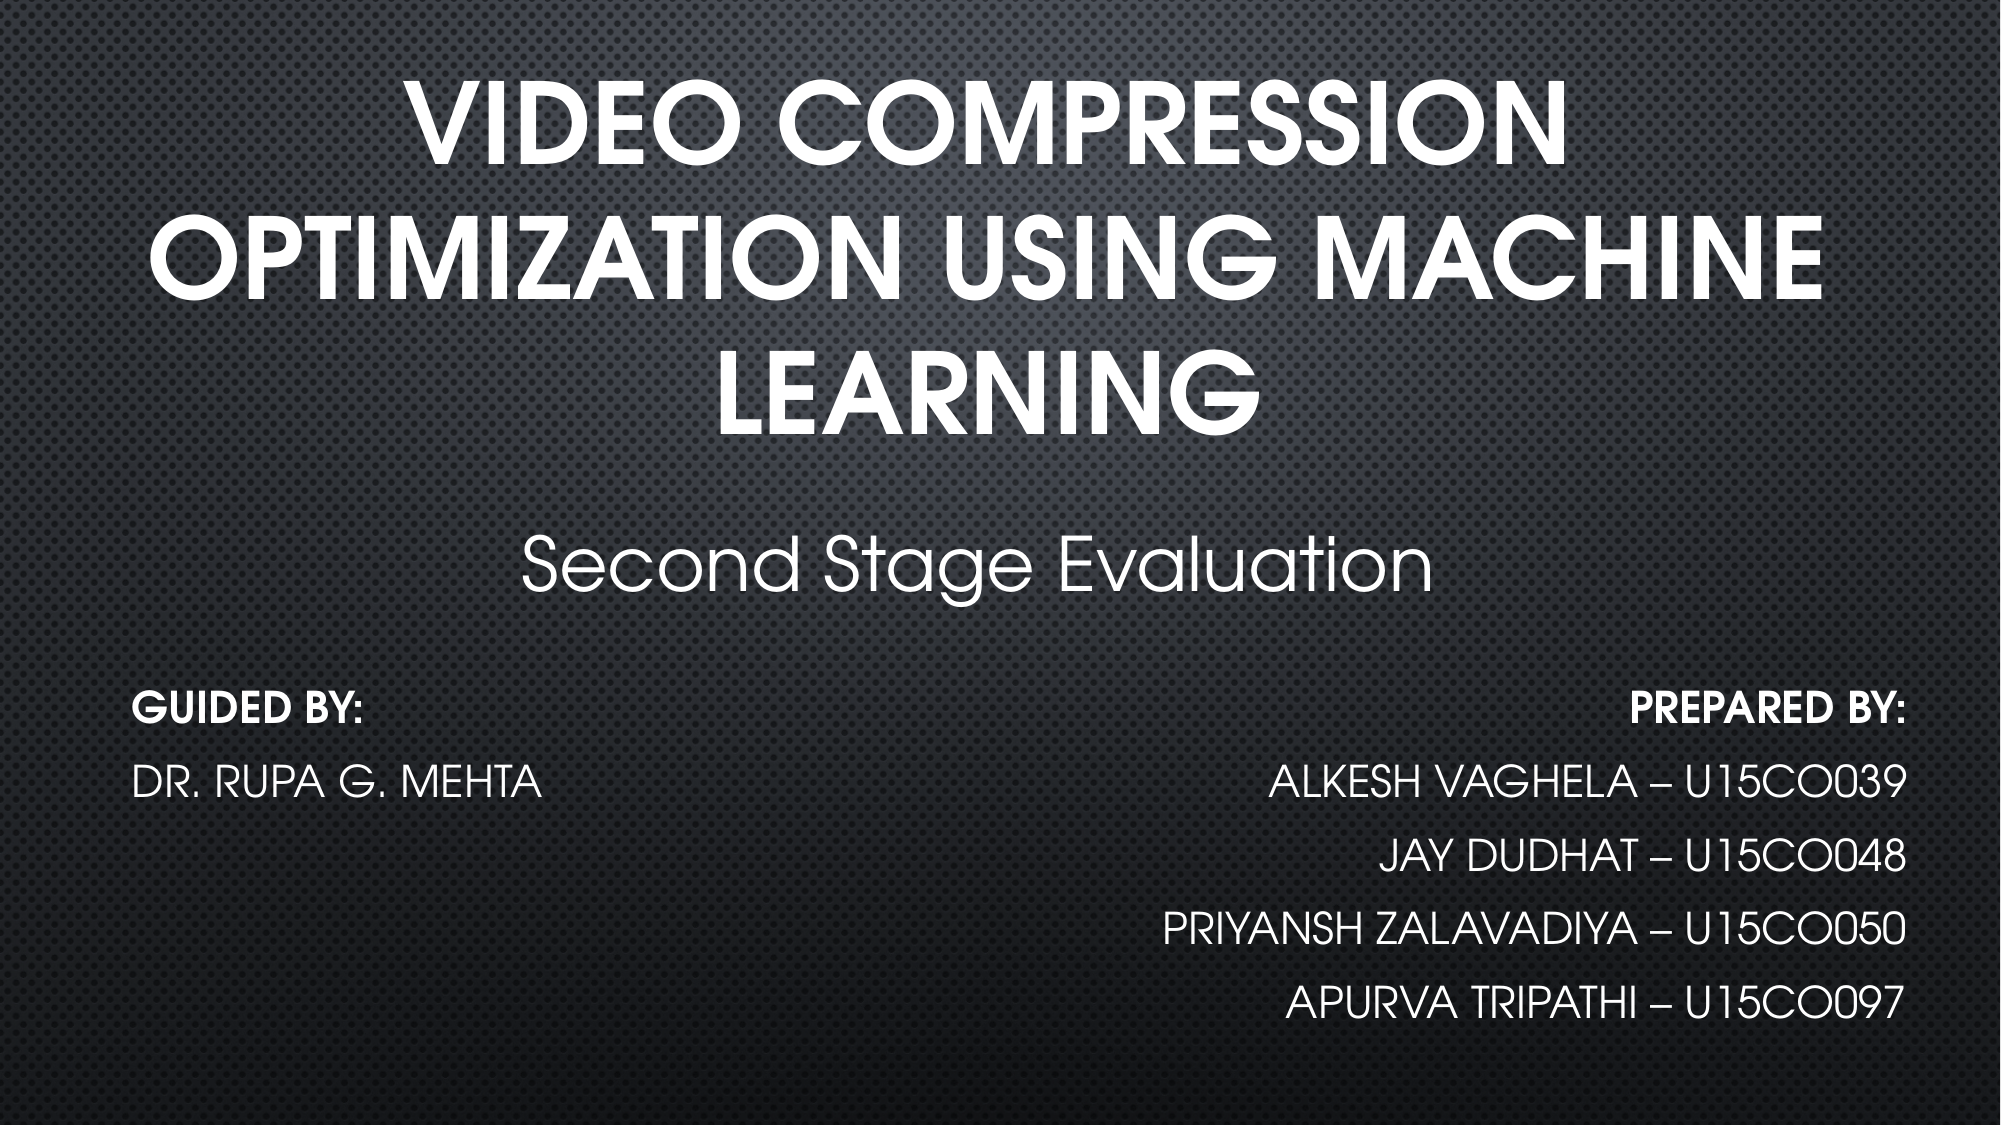

# Video Compression Optimization using Machine Learning
Second Stage Evaluation
Guided By:
Dr. Rupa G. Mehta
Prepared By:
Alkesh Vaghela – U15CO039
Jay Dudhat – U15CO048
Priyansh Zalavadiya – U15CO050
Apurva Tripathi – U15CO097